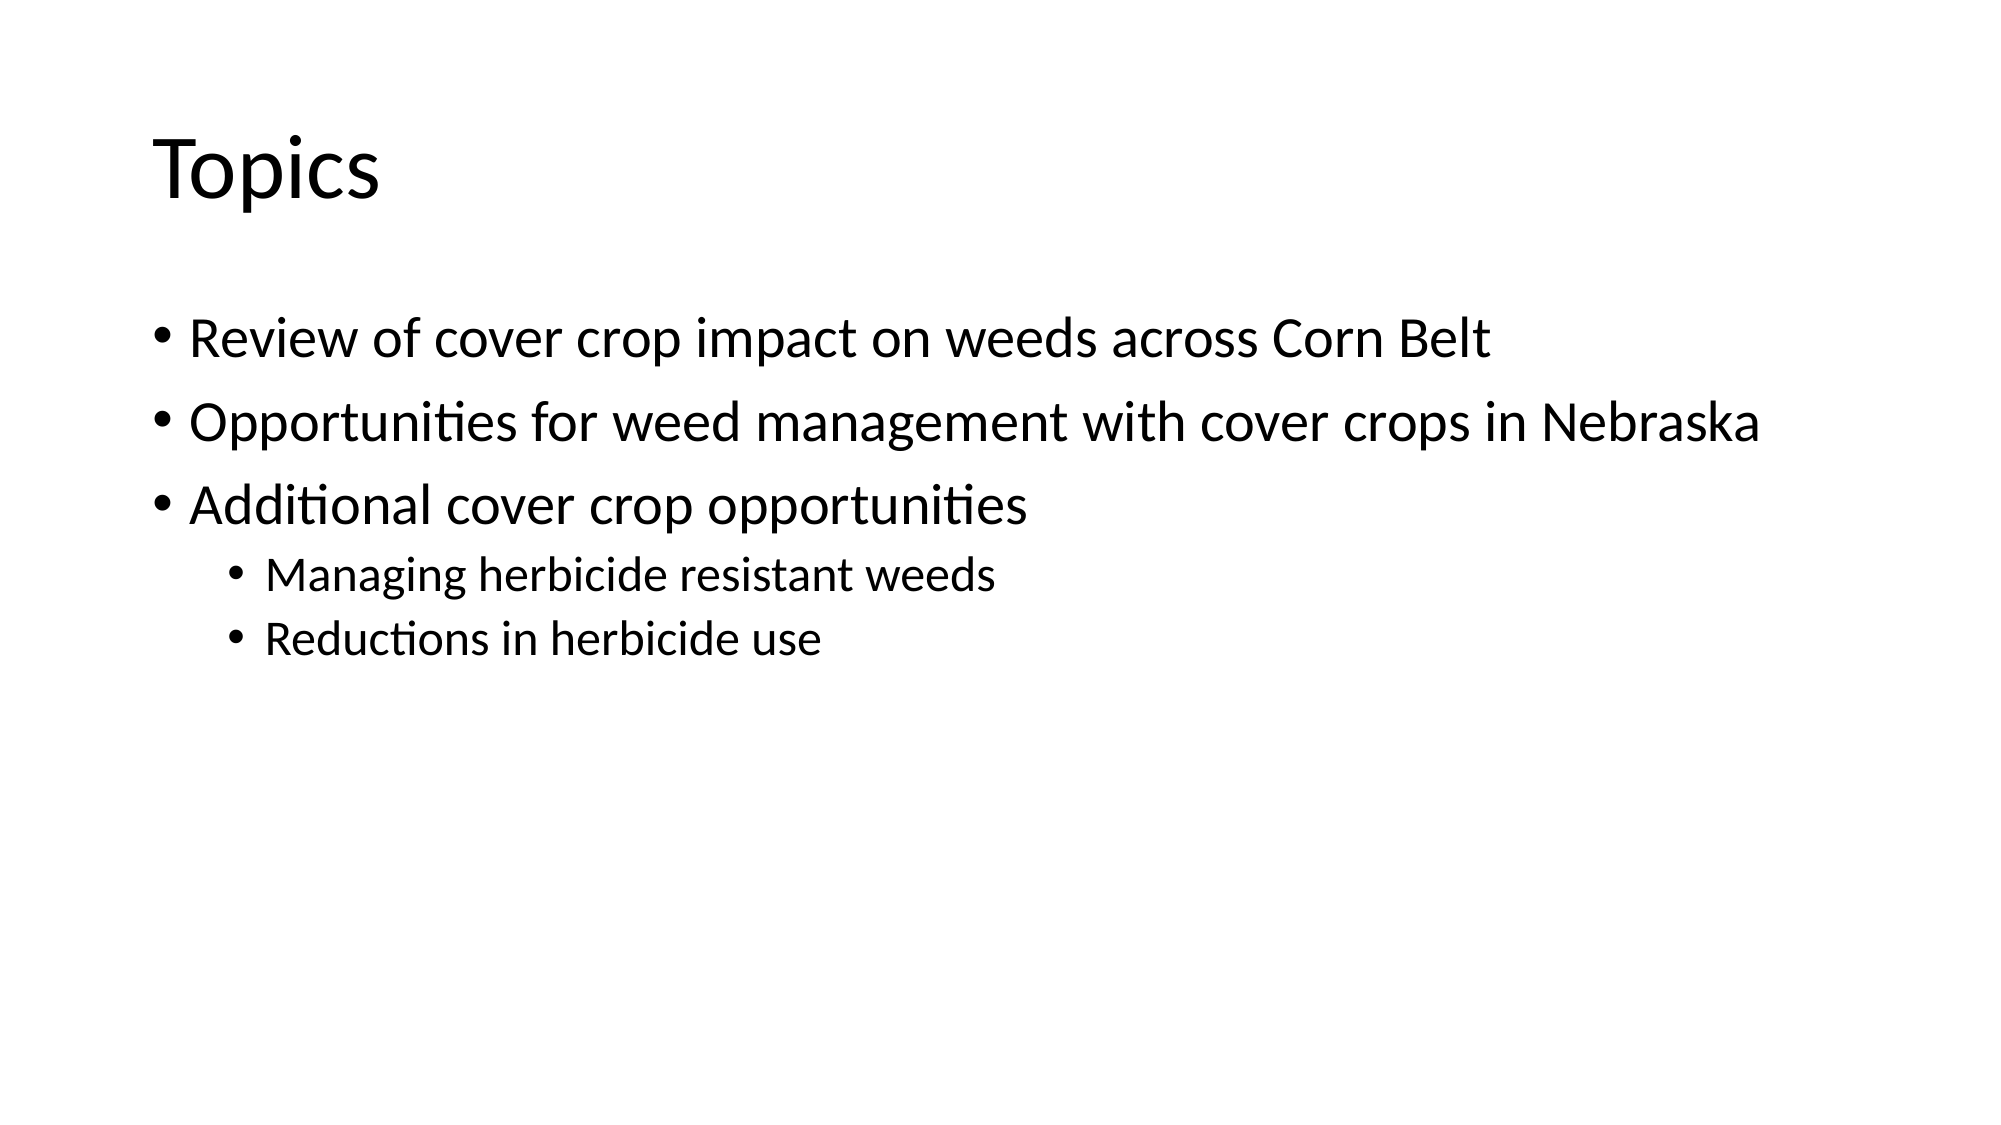

# Topics
Review of cover crop impact on weeds across Corn Belt
Opportunities for weed management with cover crops in Nebraska
Additional cover crop opportunities
Managing herbicide resistant weeds
Reductions in herbicide use